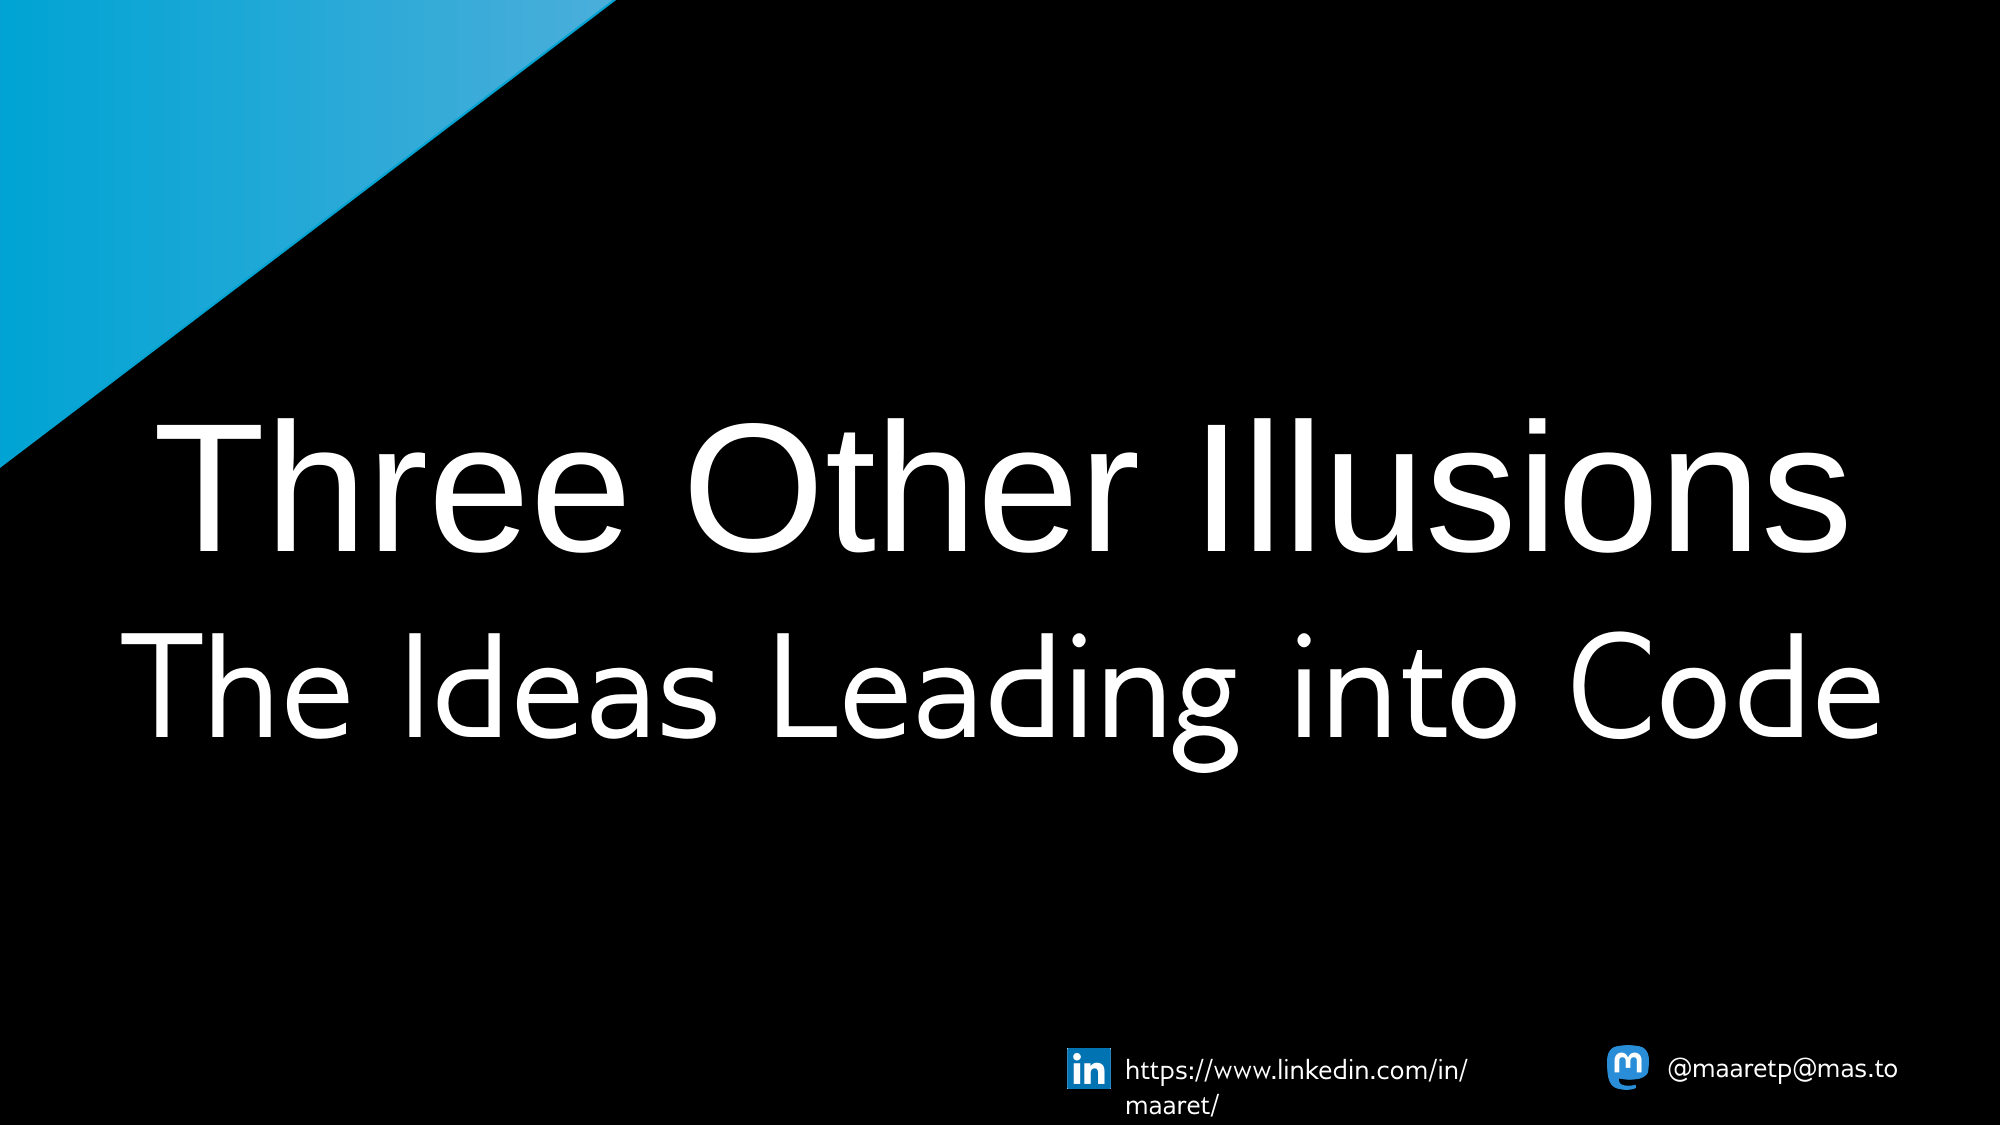

Three Other Illusions
The Ideas Leading into Code